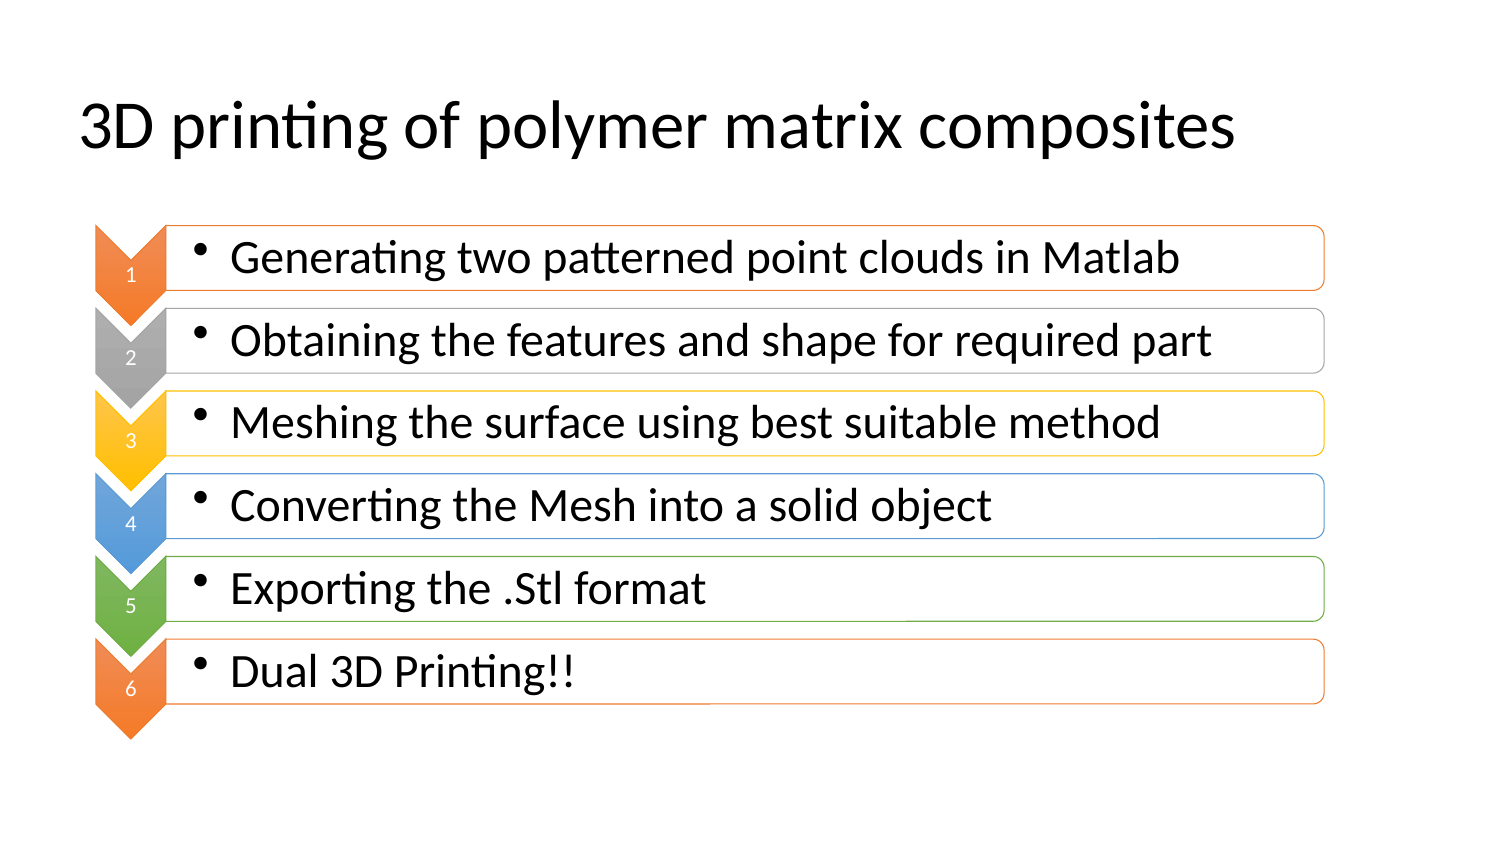

# 3D printing of polymer matrix composites
1
Generating two patterned point clouds in Matlab
2
Obtaining the features and shape for required part
3
Meshing the surface using best suitable method
4
Converting the Mesh into a solid object
5
Exporting the .Stl format
6
Dual 3D Printing!!